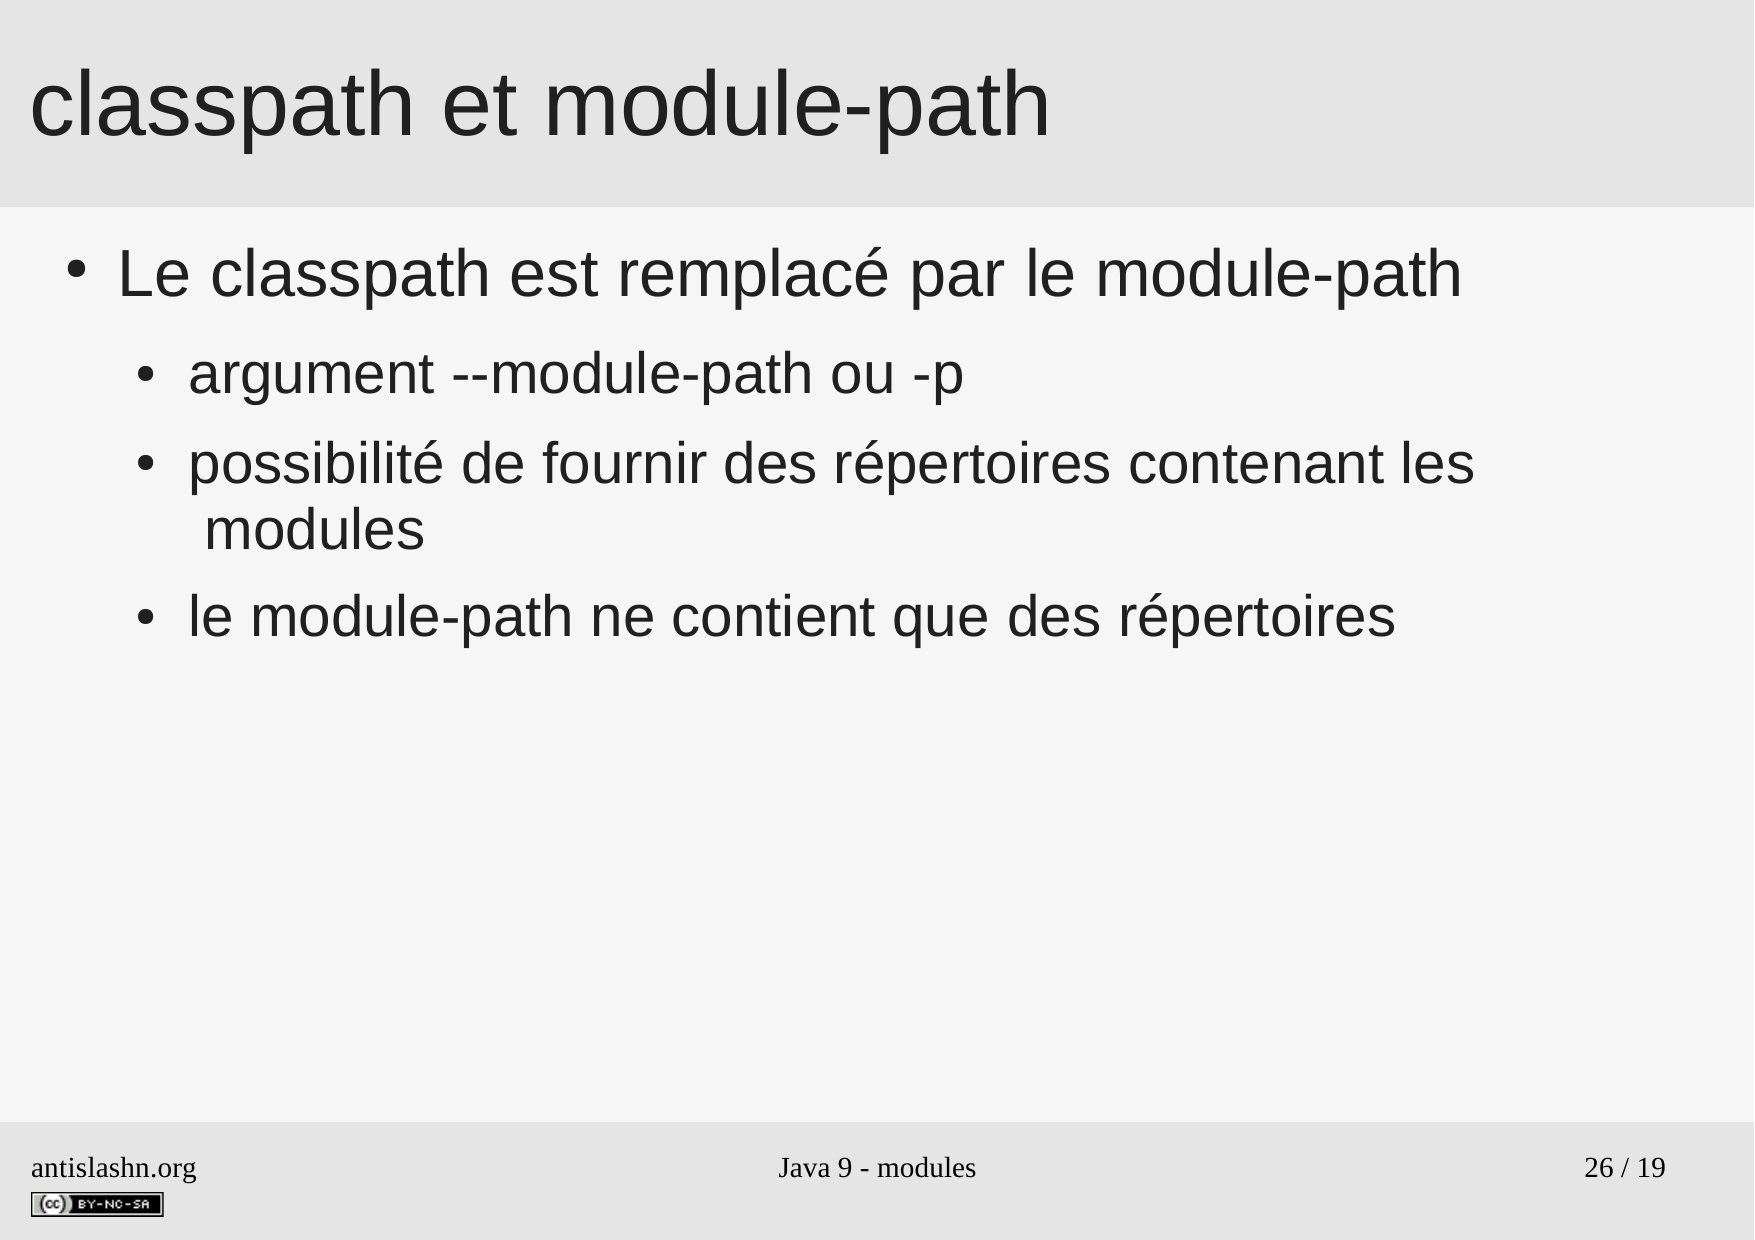

# classpath et module-path
Le classpath est remplacé par le module-path
argument --module-path ou -p
possibilité de fournir des répertoires contenant les  modules
le module-path ne contient que des répertoires
●
●
●
antislashn.org
Java 9 - modules
26 / 19